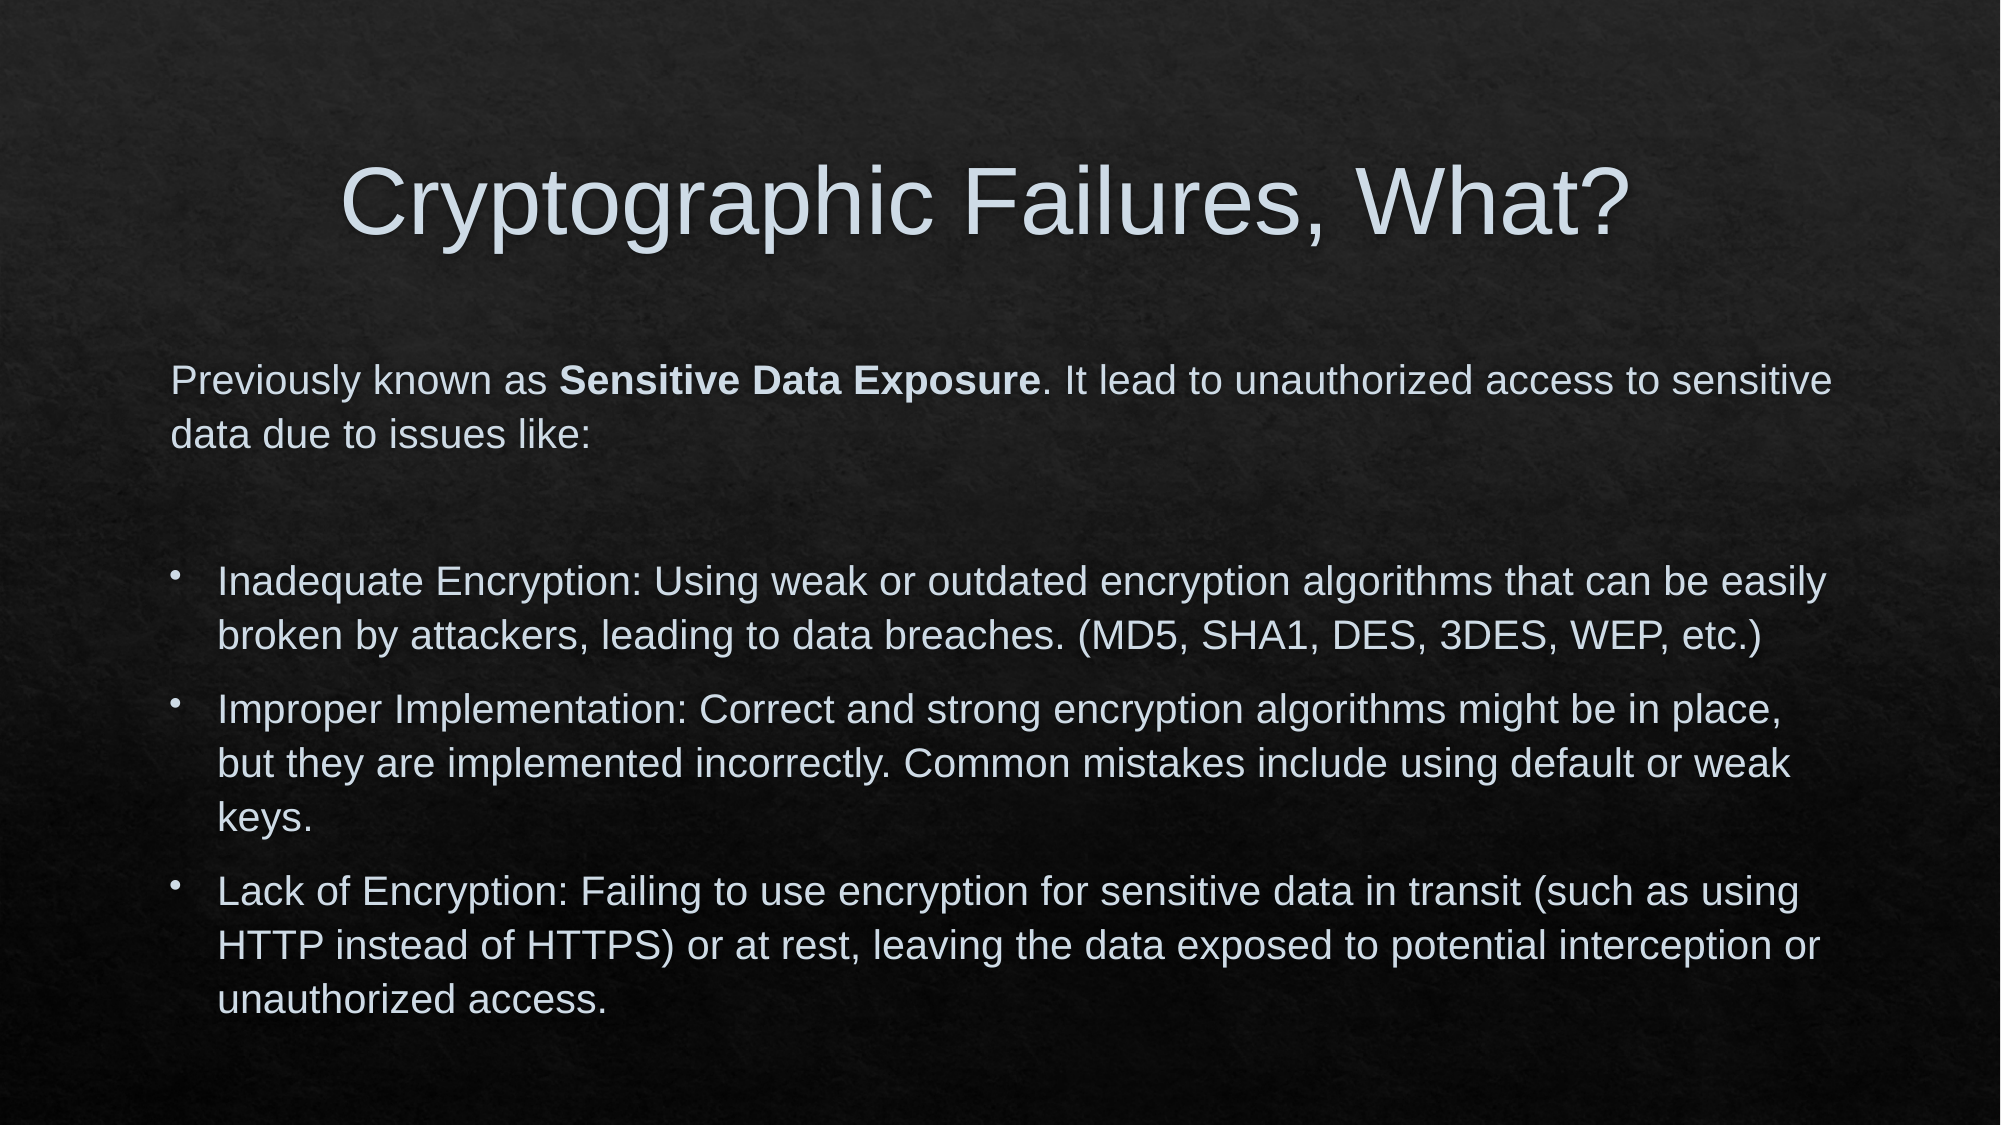

# Cryptographic Failures, What?
Previously known as Sensitive Data Exposure. It lead to unauthorized access to sensitive data due to issues like:

Inadequate Encryption: Using weak or outdated encryption algorithms that can be easily broken by attackers, leading to data breaches. (MD5, SHA1, DES, 3DES, WEP, etc.)
Improper Implementation: Correct and strong encryption algorithms might be in place, but they are implemented incorrectly. Common mistakes include using default or weak keys.
Lack of Encryption: Failing to use encryption for sensitive data in transit (such as using HTTP instead of HTTPS) or at rest, leaving the data exposed to potential interception or unauthorized access.